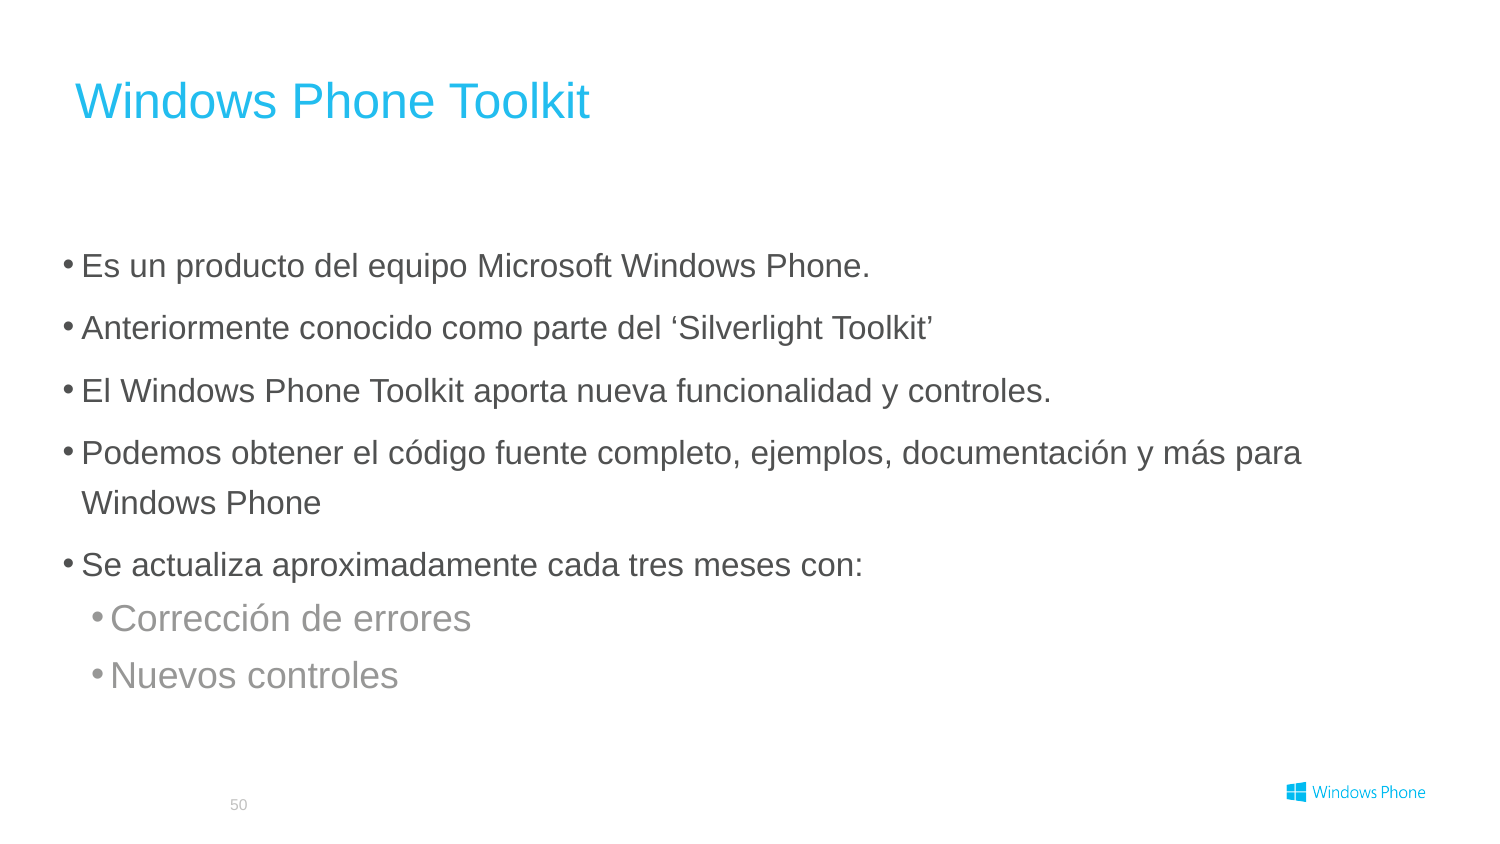

# Windows Phone Toolkit
Es un producto del equipo Microsoft Windows Phone.
Anteriormente conocido como parte del ‘Silverlight Toolkit’
El Windows Phone Toolkit aporta nueva funcionalidad y controles.
Podemos obtener el código fuente completo, ejemplos, documentación y más para  Windows Phone
Se actualiza aproximadamente cada tres meses con:
Corrección de errores
Nuevos controles
50